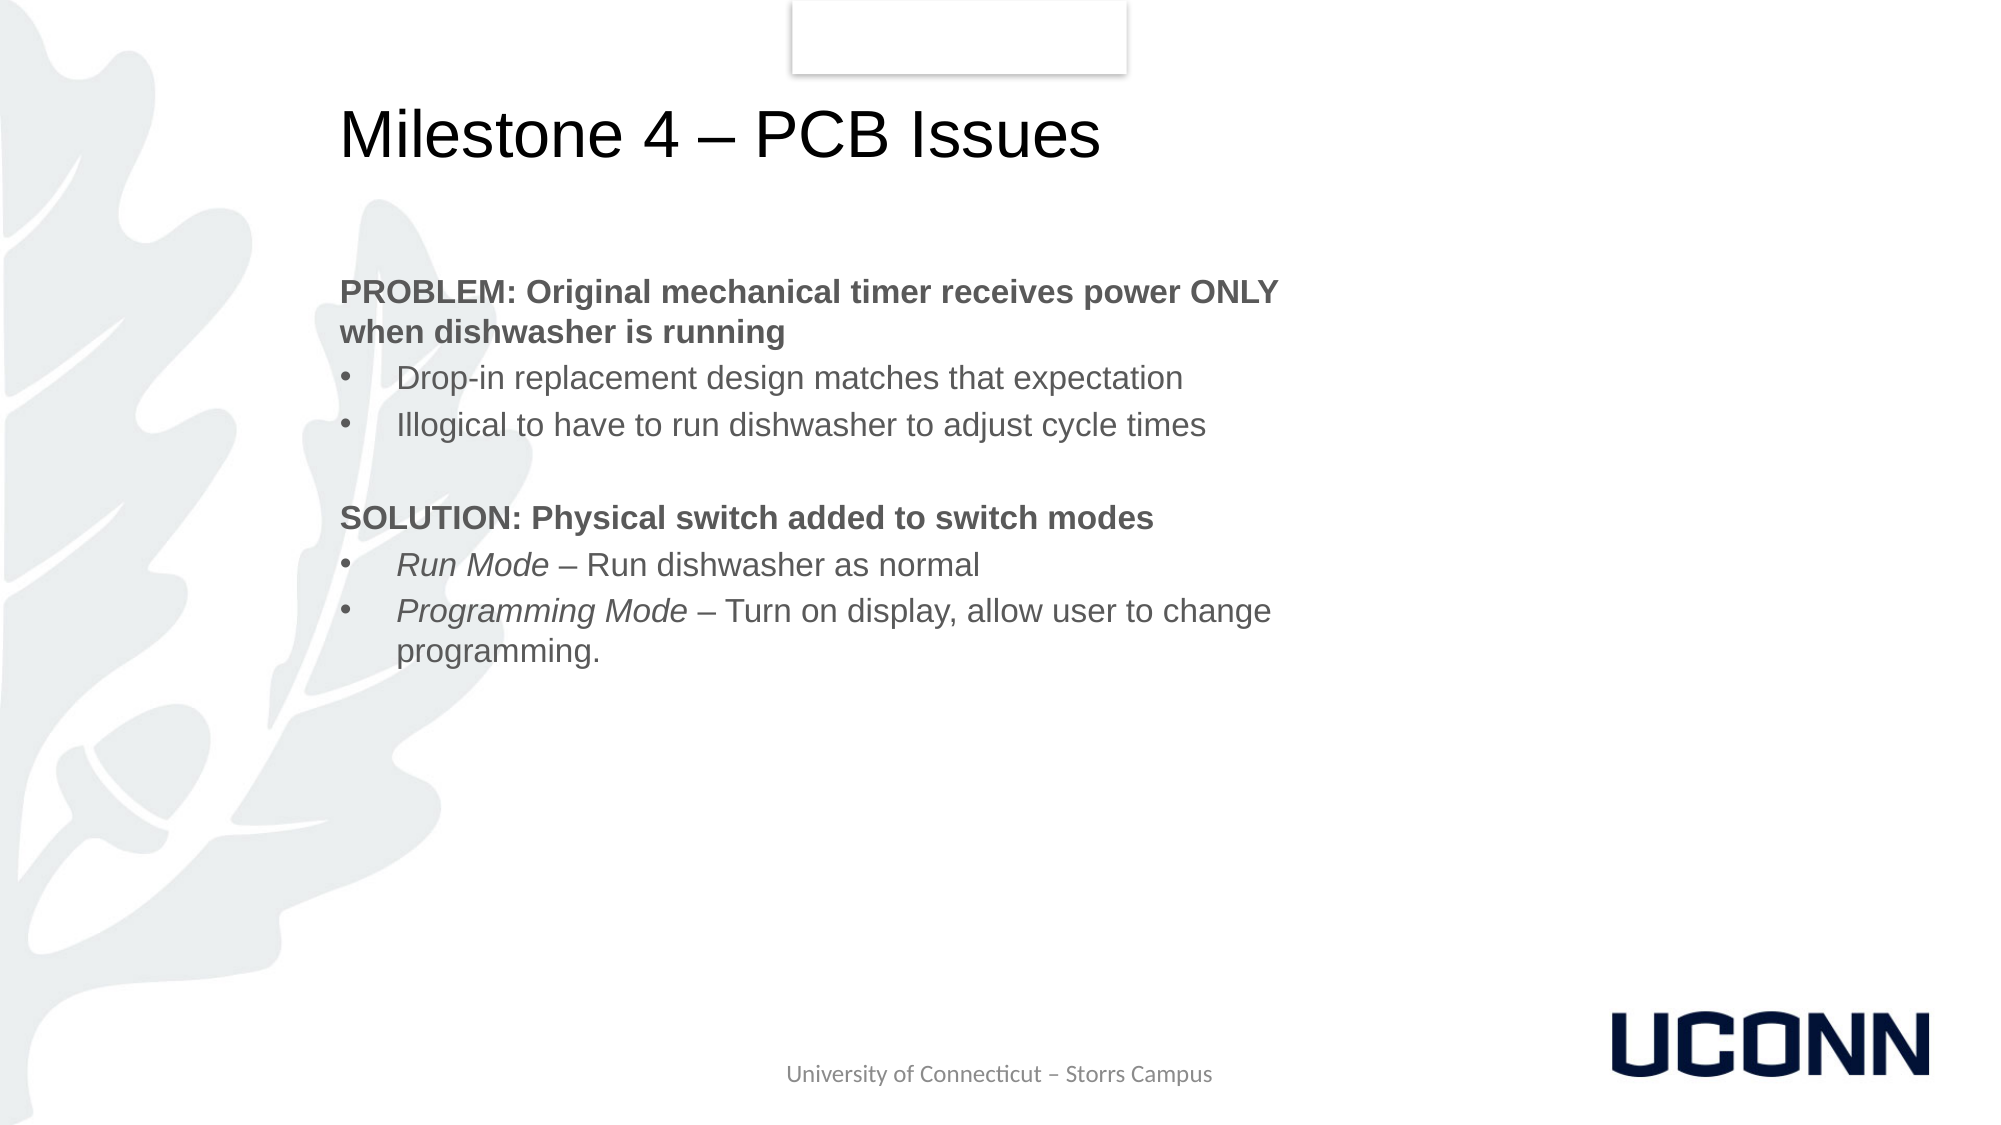

# Milestone 4 – PCB Issues
PROBLEM: Original mechanical timer receives power ONLY when dishwasher is running
Drop-in replacement design matches that expectation
Illogical to have to run dishwasher to adjust cycle times

SOLUTION: Physical switch added to switch modes
Run Mode – Run dishwasher as normal
Programming Mode – Turn on display, allow user to change programming.

University of Connecticut – Storrs Campus